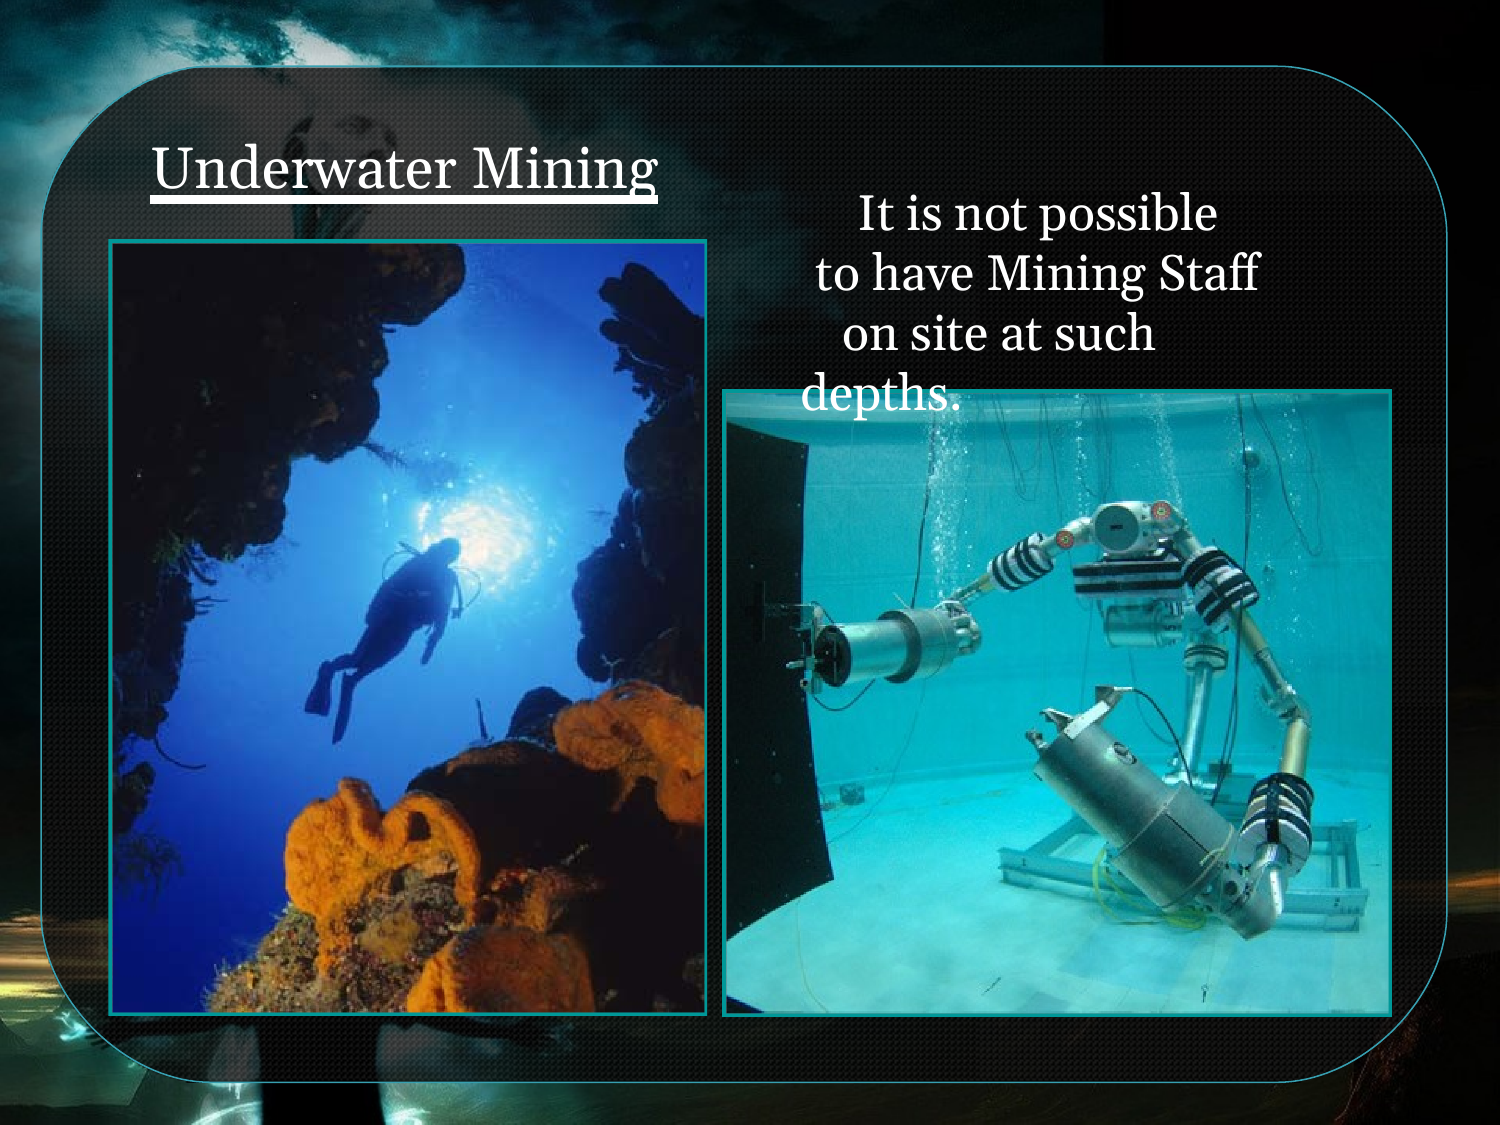

# Underwater Mining
It is not possible  to have Mining Staff
on site at such depths.